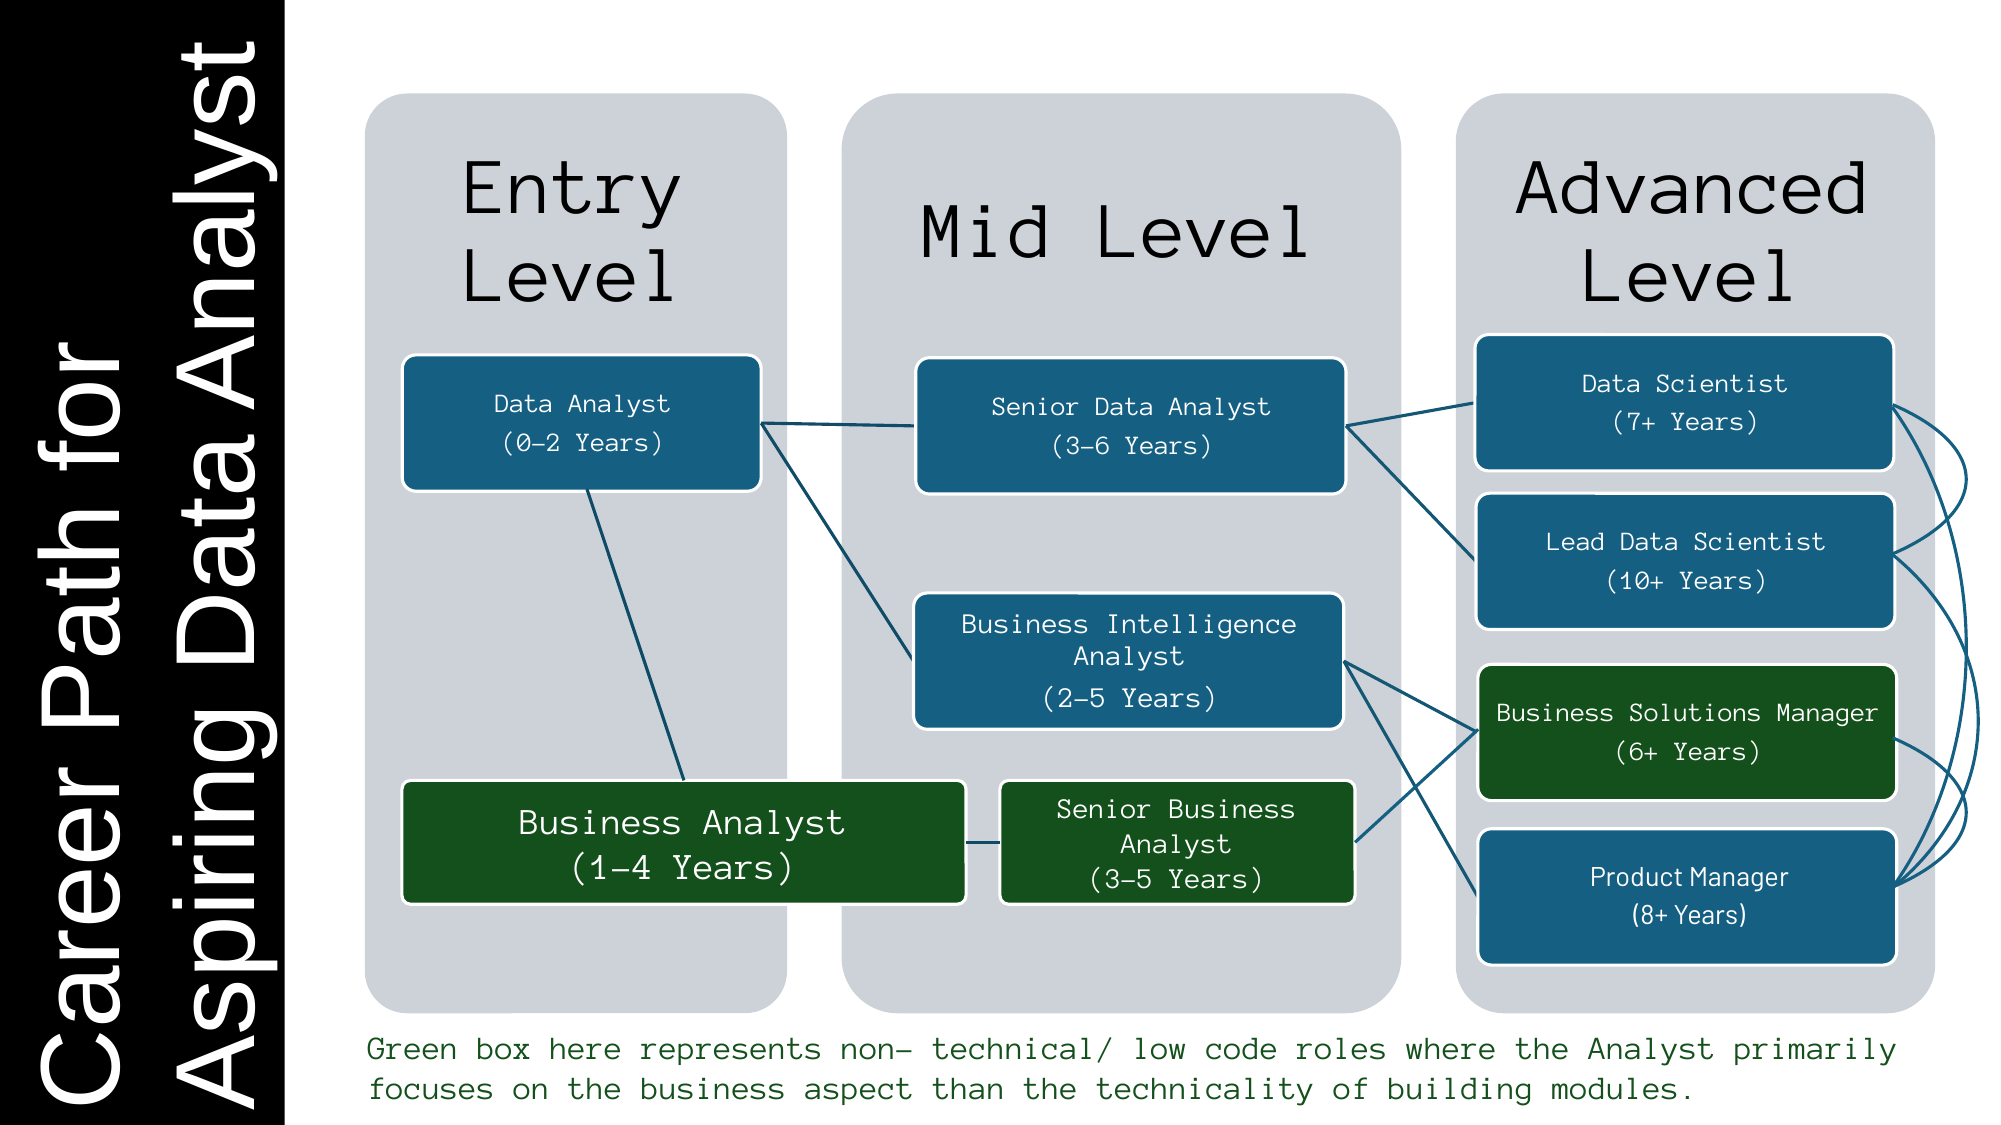

Advanced Level
Mid Level
Entry Level
Data Analyst
(0-2 Years)

Senior Data Analyst
(3-6 Years)

Data Scientist
(7+ Years)

Lead Data Scientist
(10+ Years)

Business Intelligence Analyst
(2-5 Years)

Business Solutions Manager
(6+ Years)

Product Manager
(8+ Years)

Career Path for Aspiring Data Analyst

Business Analyst
(1-4 Years)
Senior Business Analyst
(3-5 Years)
Green box here represents non- technical/ low code roles where the Analyst primarily focuses on the business aspect than the technicality of building modules.